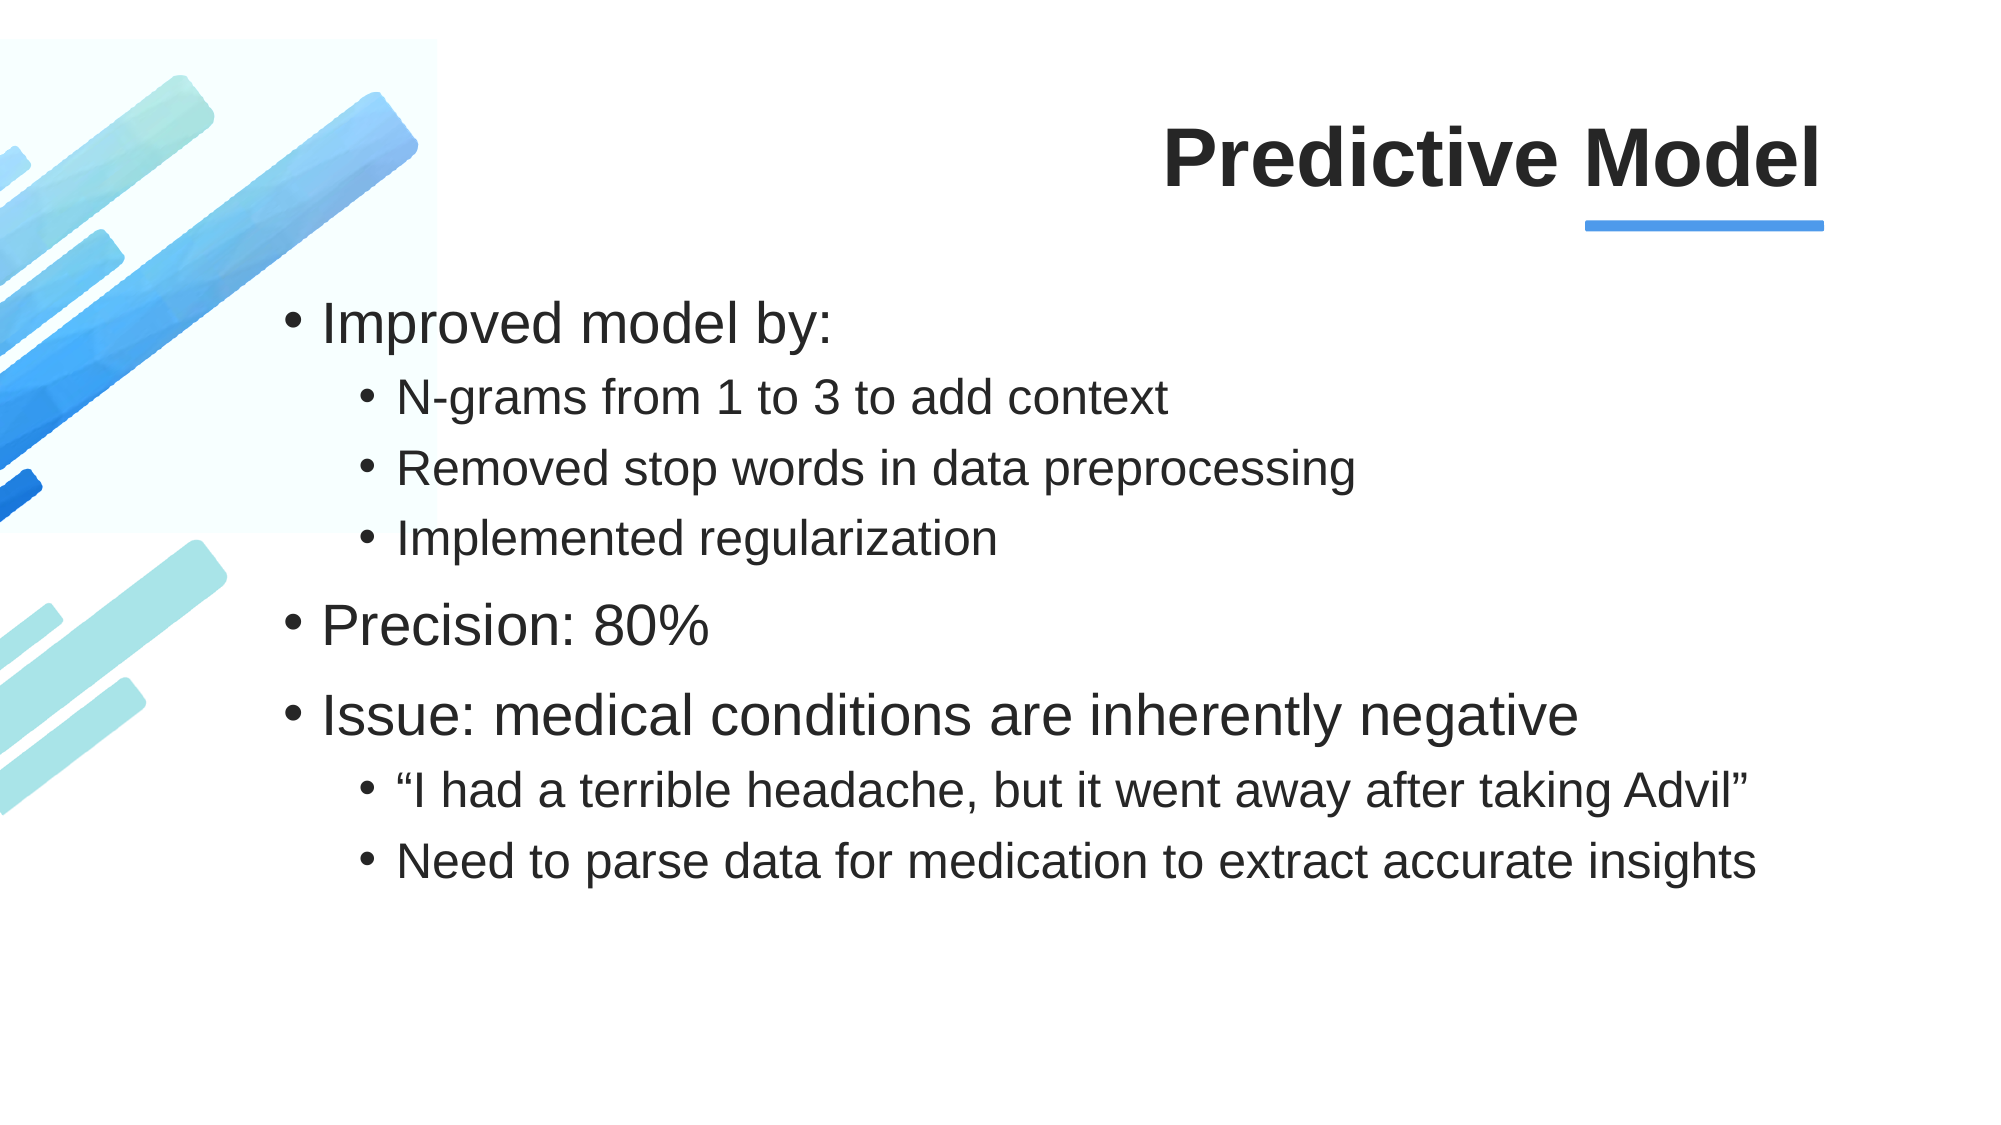

# Predictive Model

Improved model by:
N-grams from 1 to 3 to add context
Removed stop words in data preprocessing
Implemented regularization
Precision: 80%
Issue: medical conditions are inherently negative
“I had a terrible headache, but it went away after taking Advil”
Need to parse data for medication to extract accurate insights